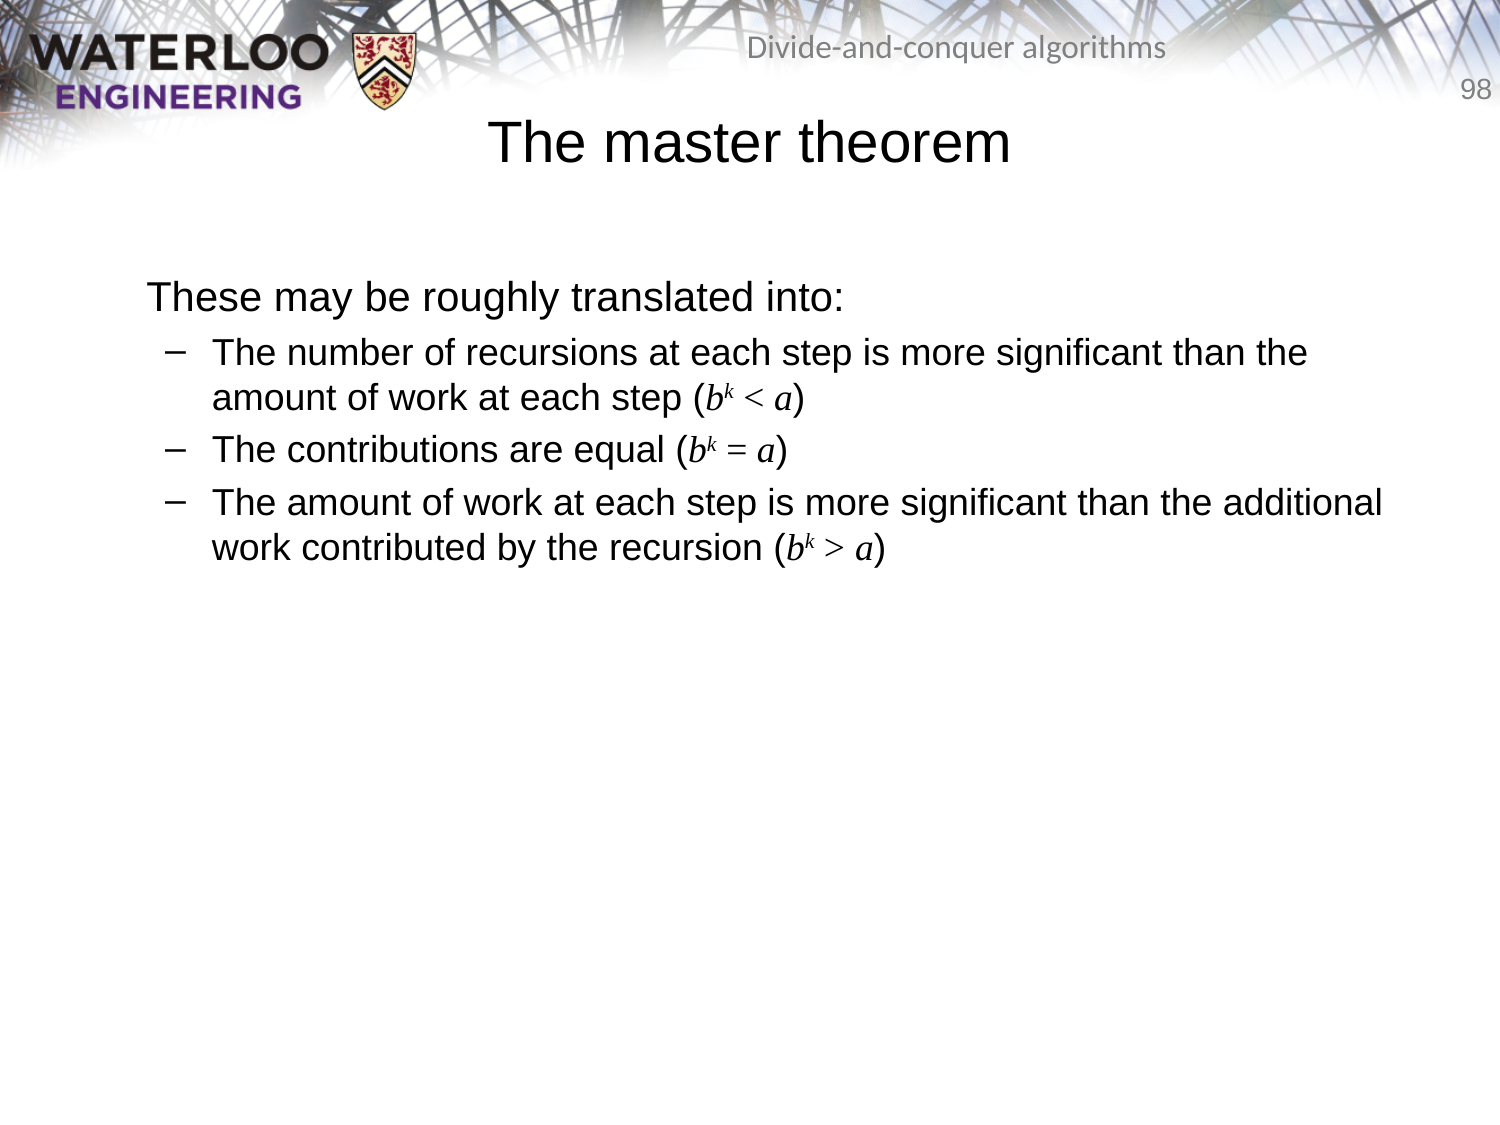

# The master theorem
	These may be roughly translated into:
The number of recursions at each step is more significant than the amount of work at each step (bk < a)
The contributions are equal (bk = a)
The amount of work at each step is more significant than the additional work contributed by the recursion (bk > a)